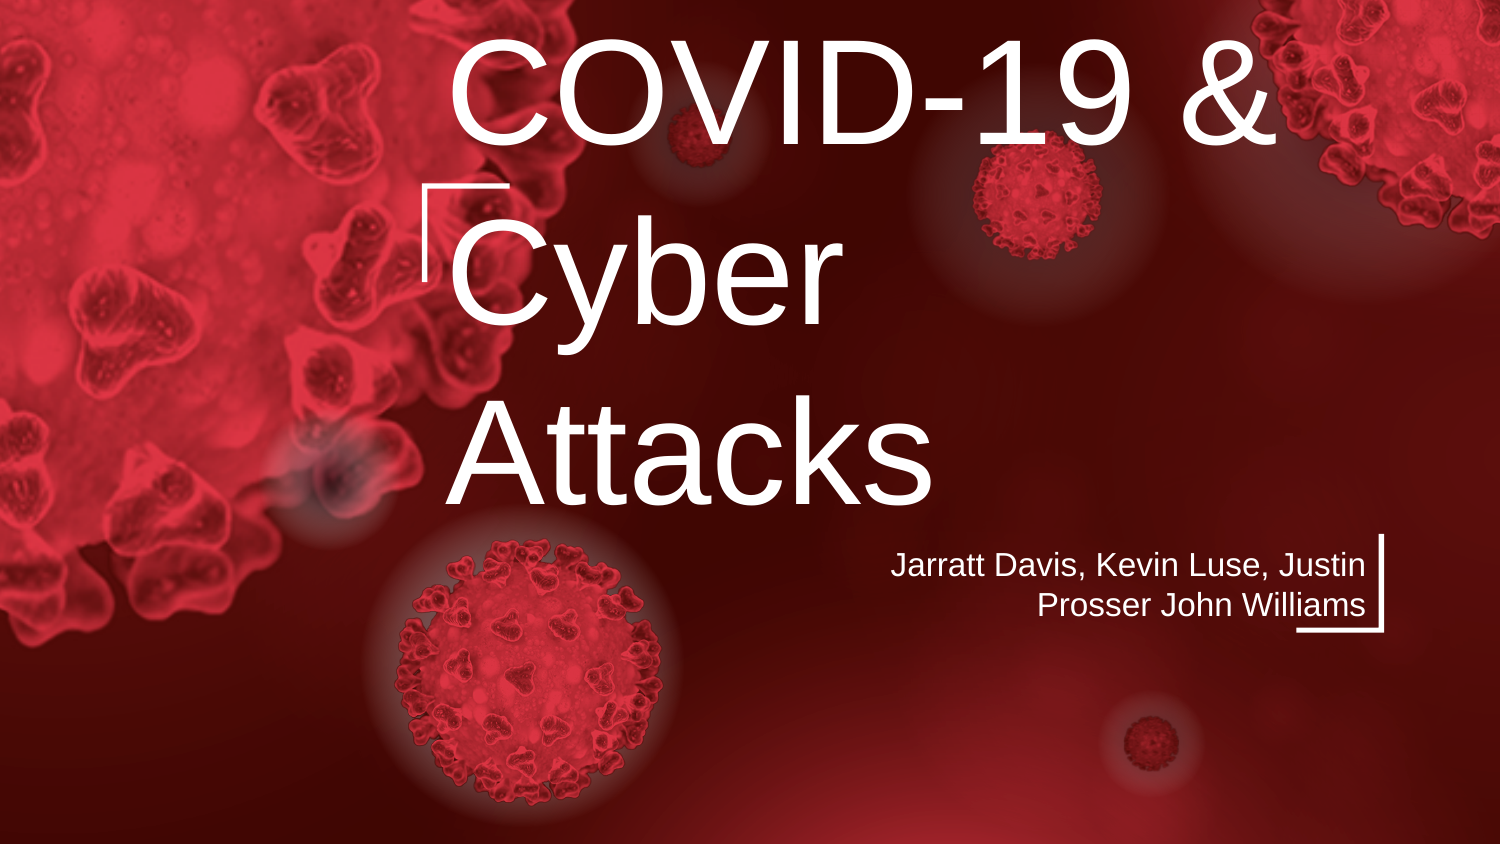

# COVID-19 & Cyber Attacks
Jarratt Davis, Kevin Luse, Justin Prosser John Williams